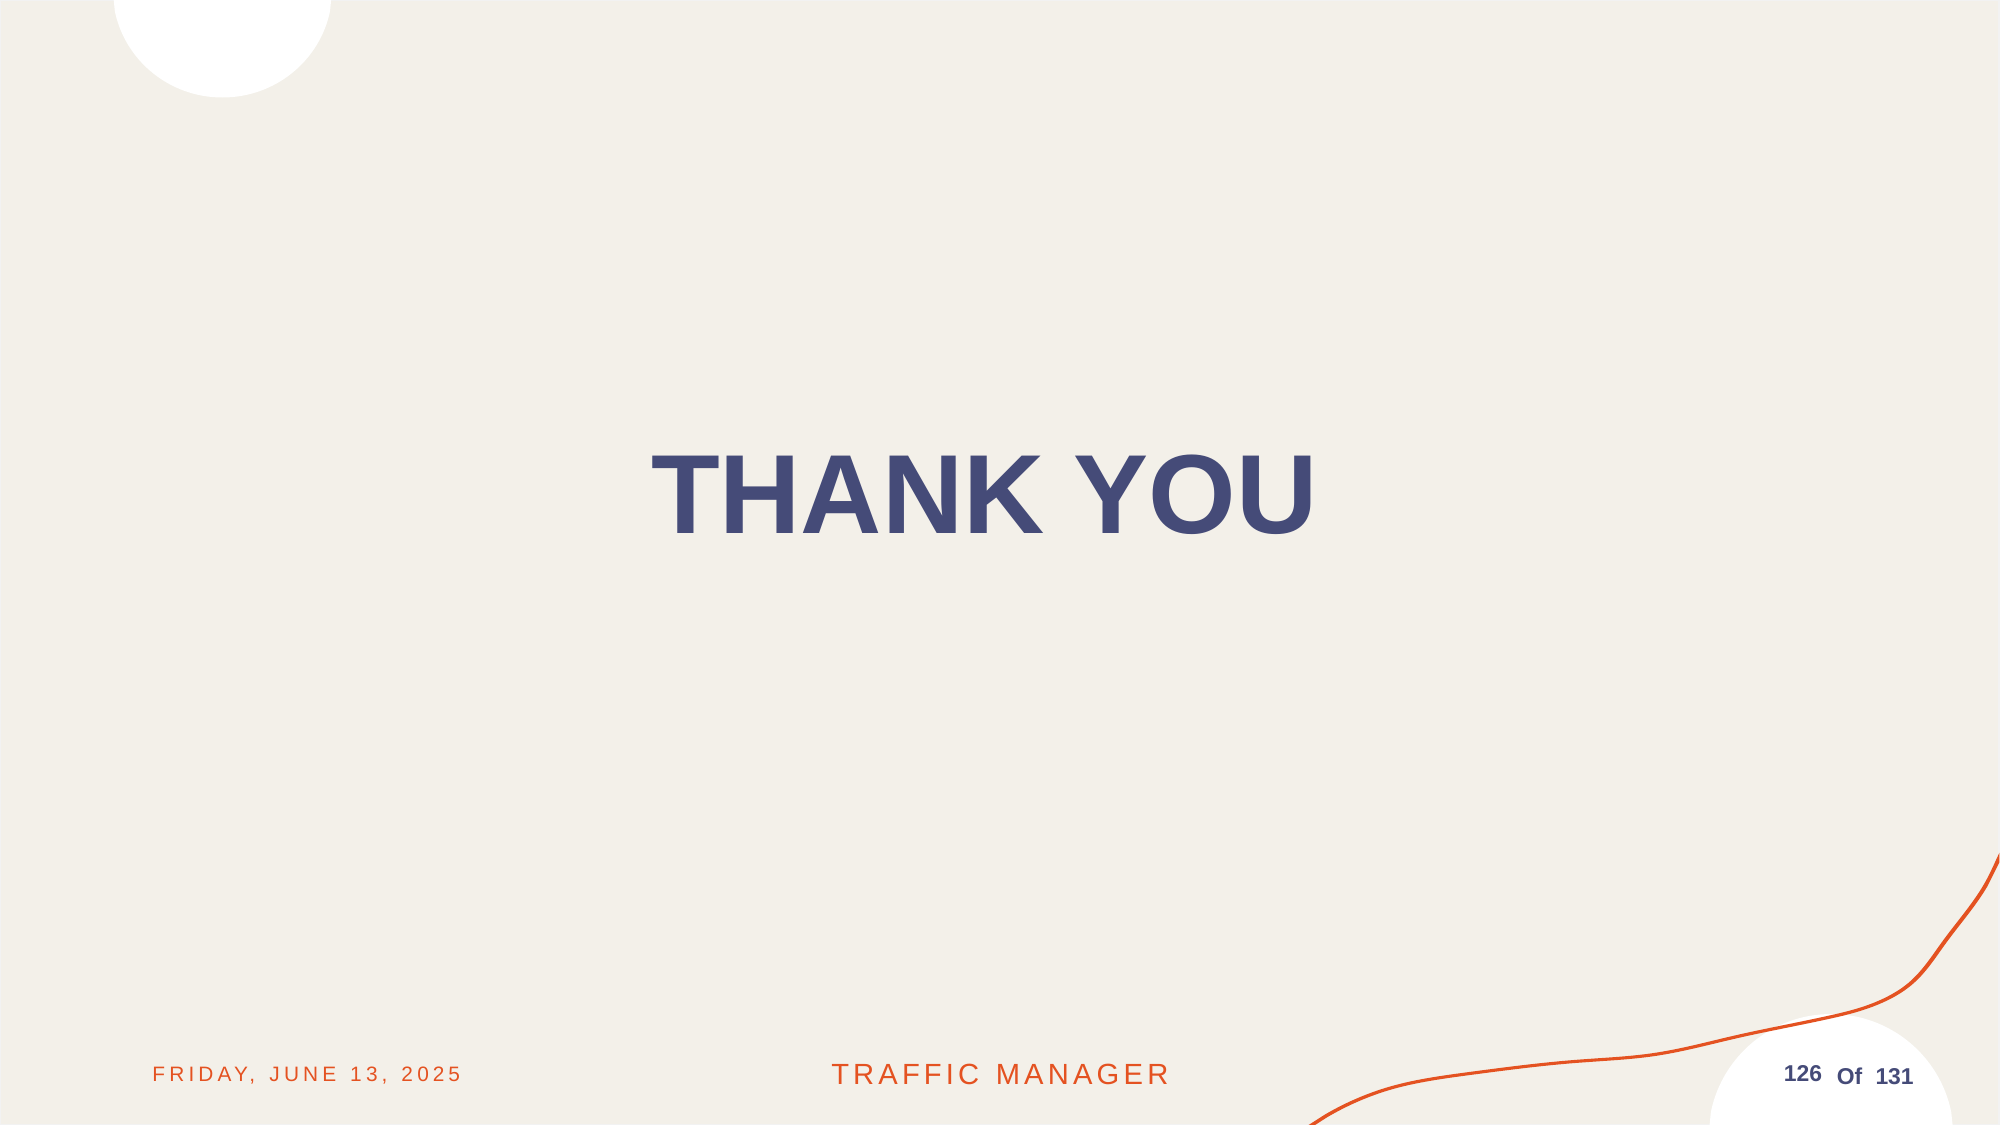

THANK YOU

Friday, June 13, 2025
Traffic MANAGER
126